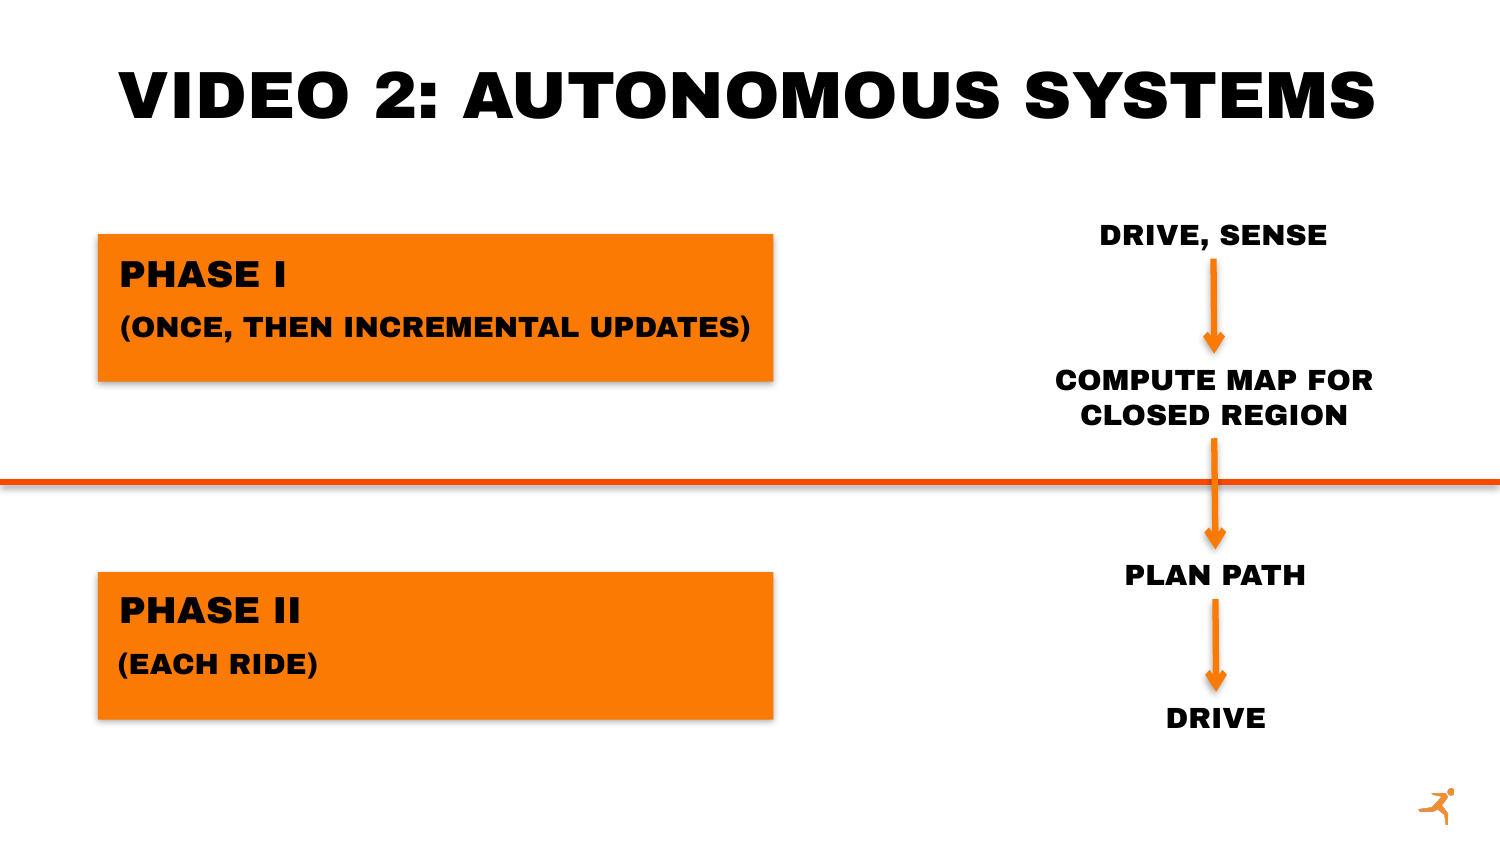

# Video 2: Autonomous systems

DRIVE, SENSE

PHASE I

(ONCE, THEN INCREMENTAL UPDATES)
COMPUTE MAP FOR
CLOSED REGION
PLAN PATH

PHASE II

(EACH RIDE)
DRIVE